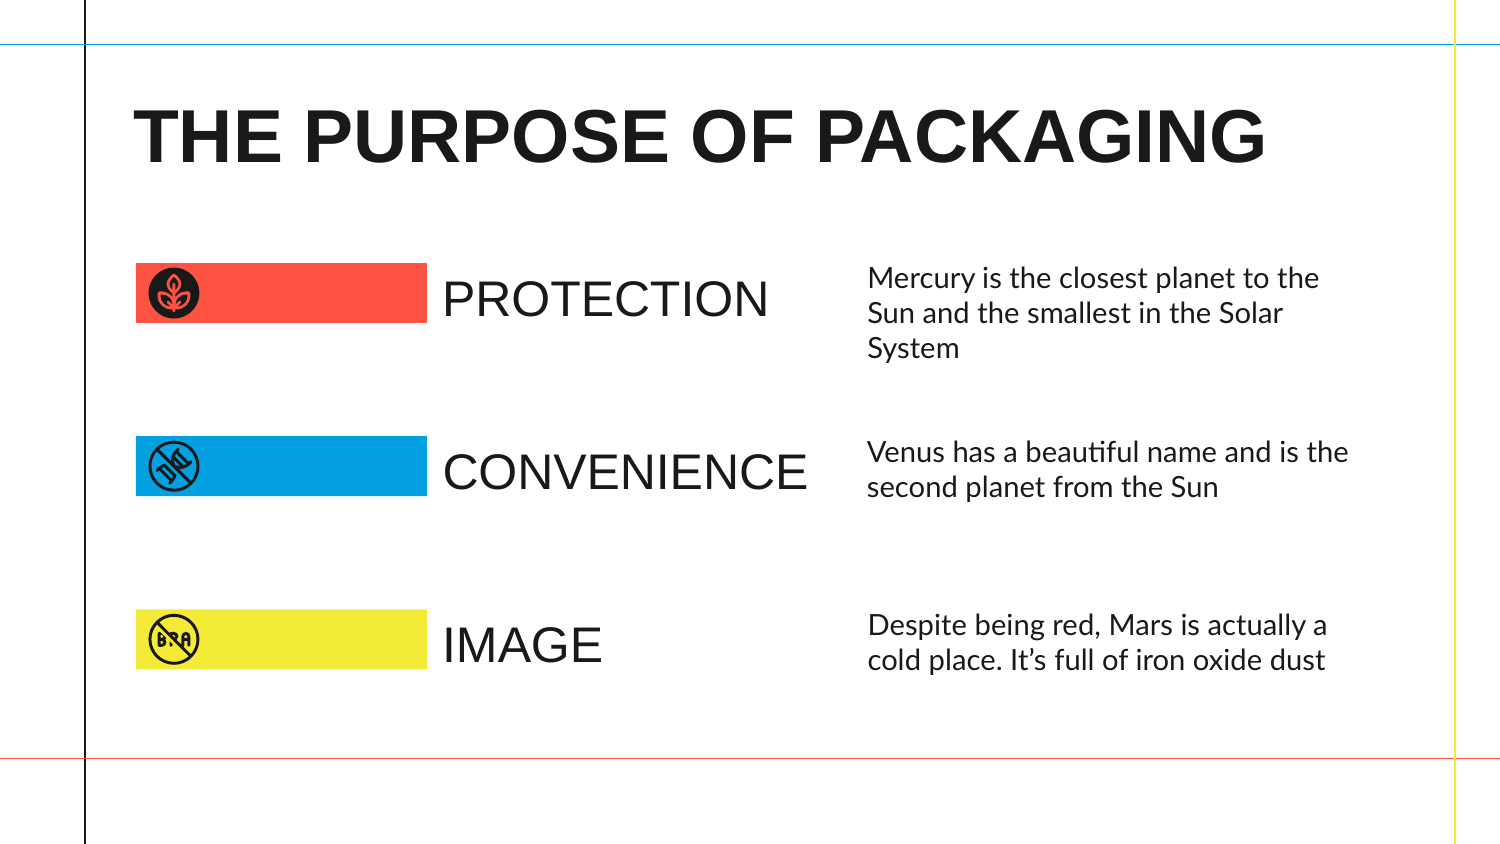

# THE PURPOSE OF PACKAGING
PROTECTION
Mercury is the closest planet to the Sun and the smallest in the Solar System

CONVENIENCE
Venus has a beautiful name and is the second planet from the Sun

IMAGE
Despite being red, Mars is actually a cold place. It’s full of iron oxide dust